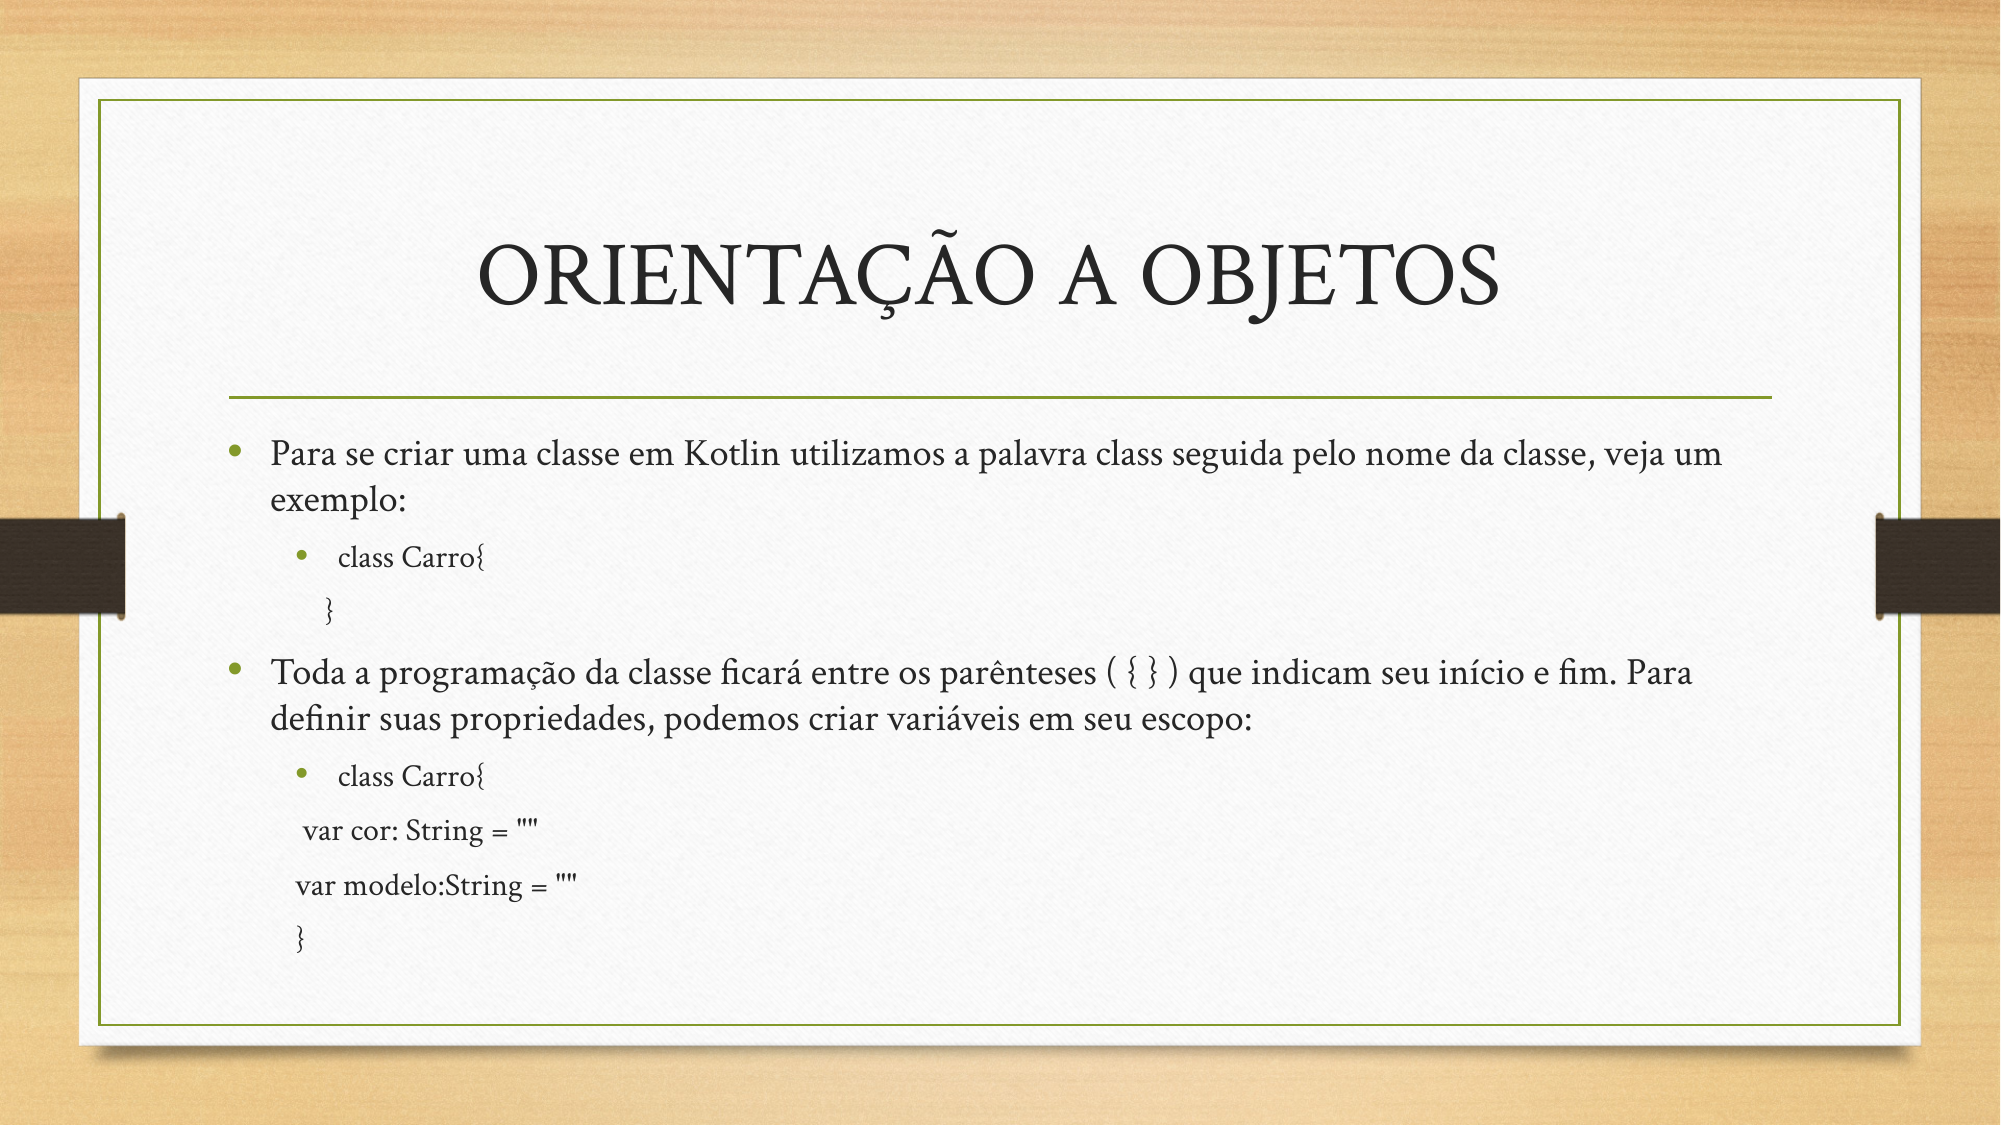

# ORIENTAÇÃO A OBJETOS
Para se criar uma classe em Kotlin utilizamos a palavra class seguida pelo nome da classe, veja um exemplo:
class Carro{
    }
Toda a programação da classe ficará entre os parênteses ( { } ) que indicam seu início e fim. Para definir suas propriedades, podemos criar variáveis em seu escopo:
class Carro{
	 var cor: String = ""
	var modelo:String = ""
	}